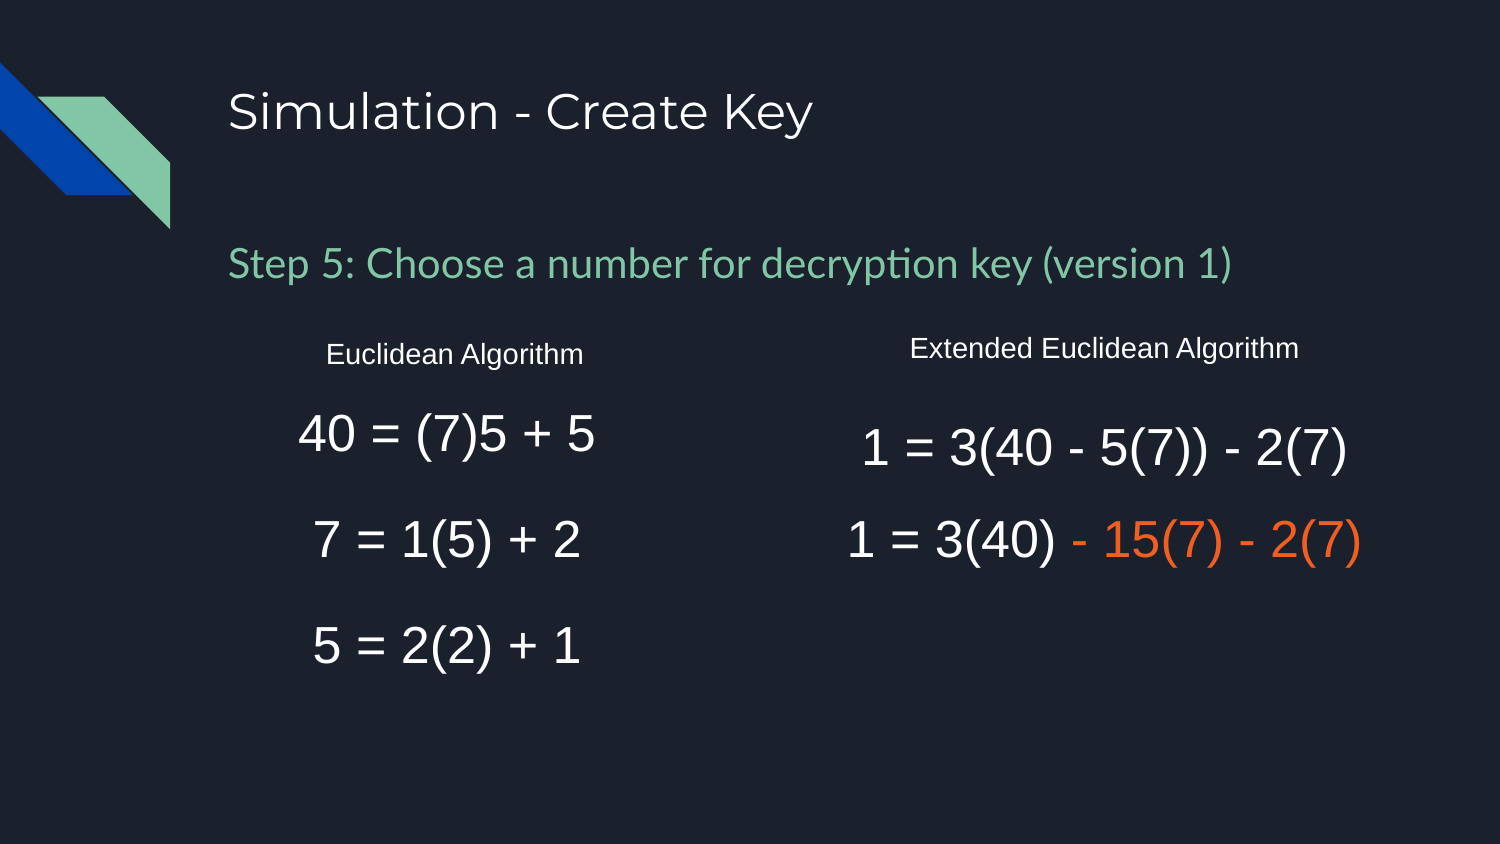

# Simulation - Create Key
Step 5: Choose a number for decryption key (version 1)
Extended Euclidean Algorithm
Euclidean Algorithm
40 = (7)5 + 5
1 = 3(40 - 5(7)) - 2(7)
1 = 3(40) - 15(7) - 2(7)
7 = 1(5) + 2
5 = 2(2) + 1